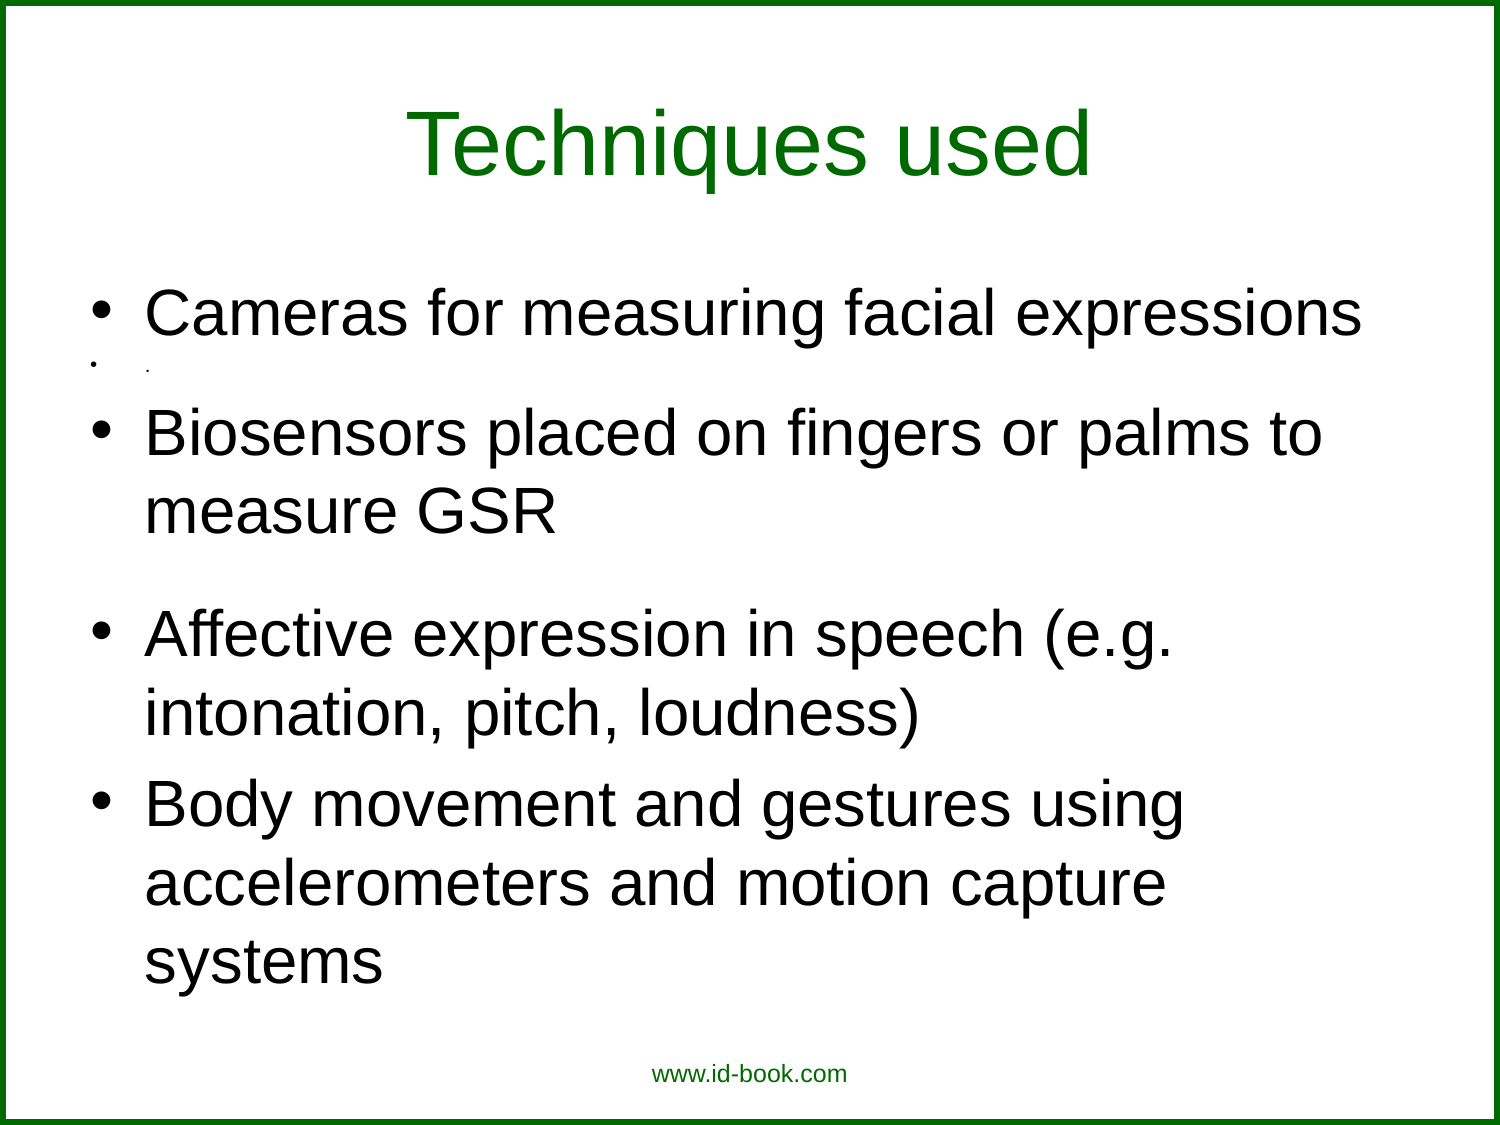

# Techniques used
Cameras for measuring facial expressions
.
Biosensors placed on fingers or palms to measure GSR

Affective expression in speech (e.g. intonation, pitch, loudness)
Body movement and gestures using accelerometers and motion capture systems

www.id-book.com